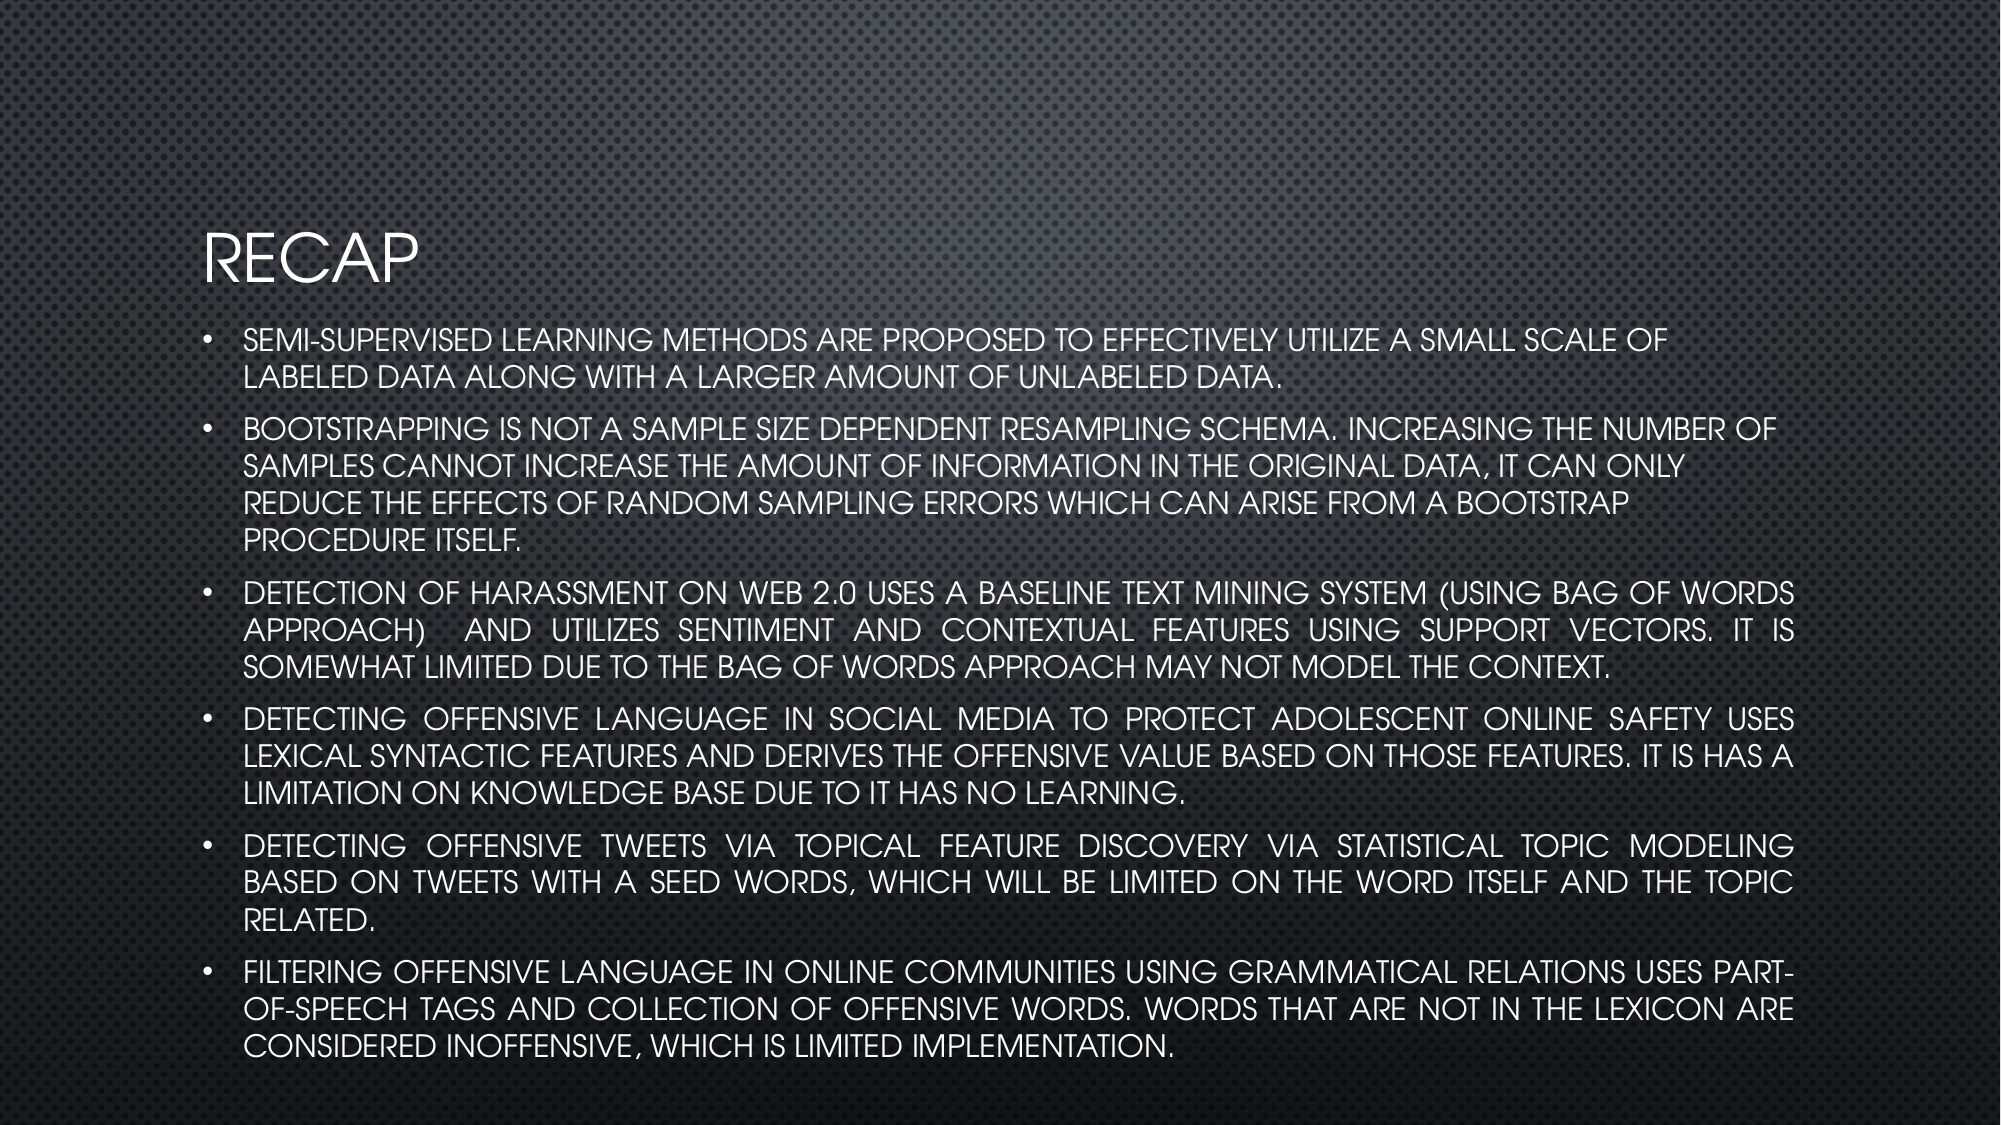

# RECAP
Semi-supervised learning methods are proposed to effectively utilize a small scale of labeled data along with a larger amount of unlabeled data.
Bootstrapping is not a sample size dependent resampling schema. Increasing the number of samples cannot increase the amount of information in the original data, it can only reduce the effects of random sampling errors which can arise from a bootstrap procedure itself.
Detection of Harassment on Web 2.0 uses a baseline text mining system (using bag of words approach)  and utilizes sentiment and contextual features using Support Vectors. It is somewhat limited due to the bag of words approach may not model the context.
Detecting Offensive Language in Social Media to Protect Adolescent Online Safety uses Lexical Syntactic Features and Derives the Offensive Value based on those features. It is has a limitation on Knowledge base due to it has no learning.
Detecting Offensive Tweets via Topical Feature Discovery via statistical topic modeling based on tweets with a seed words, which will be limited on the word itself and the topic related.
Filtering Offensive Language in Online Communities using Grammatical Relations uses Part-of-speech tags and collection of offensive words. Words that are not in the lexicon are considered inoffensive, which is limited implementation.